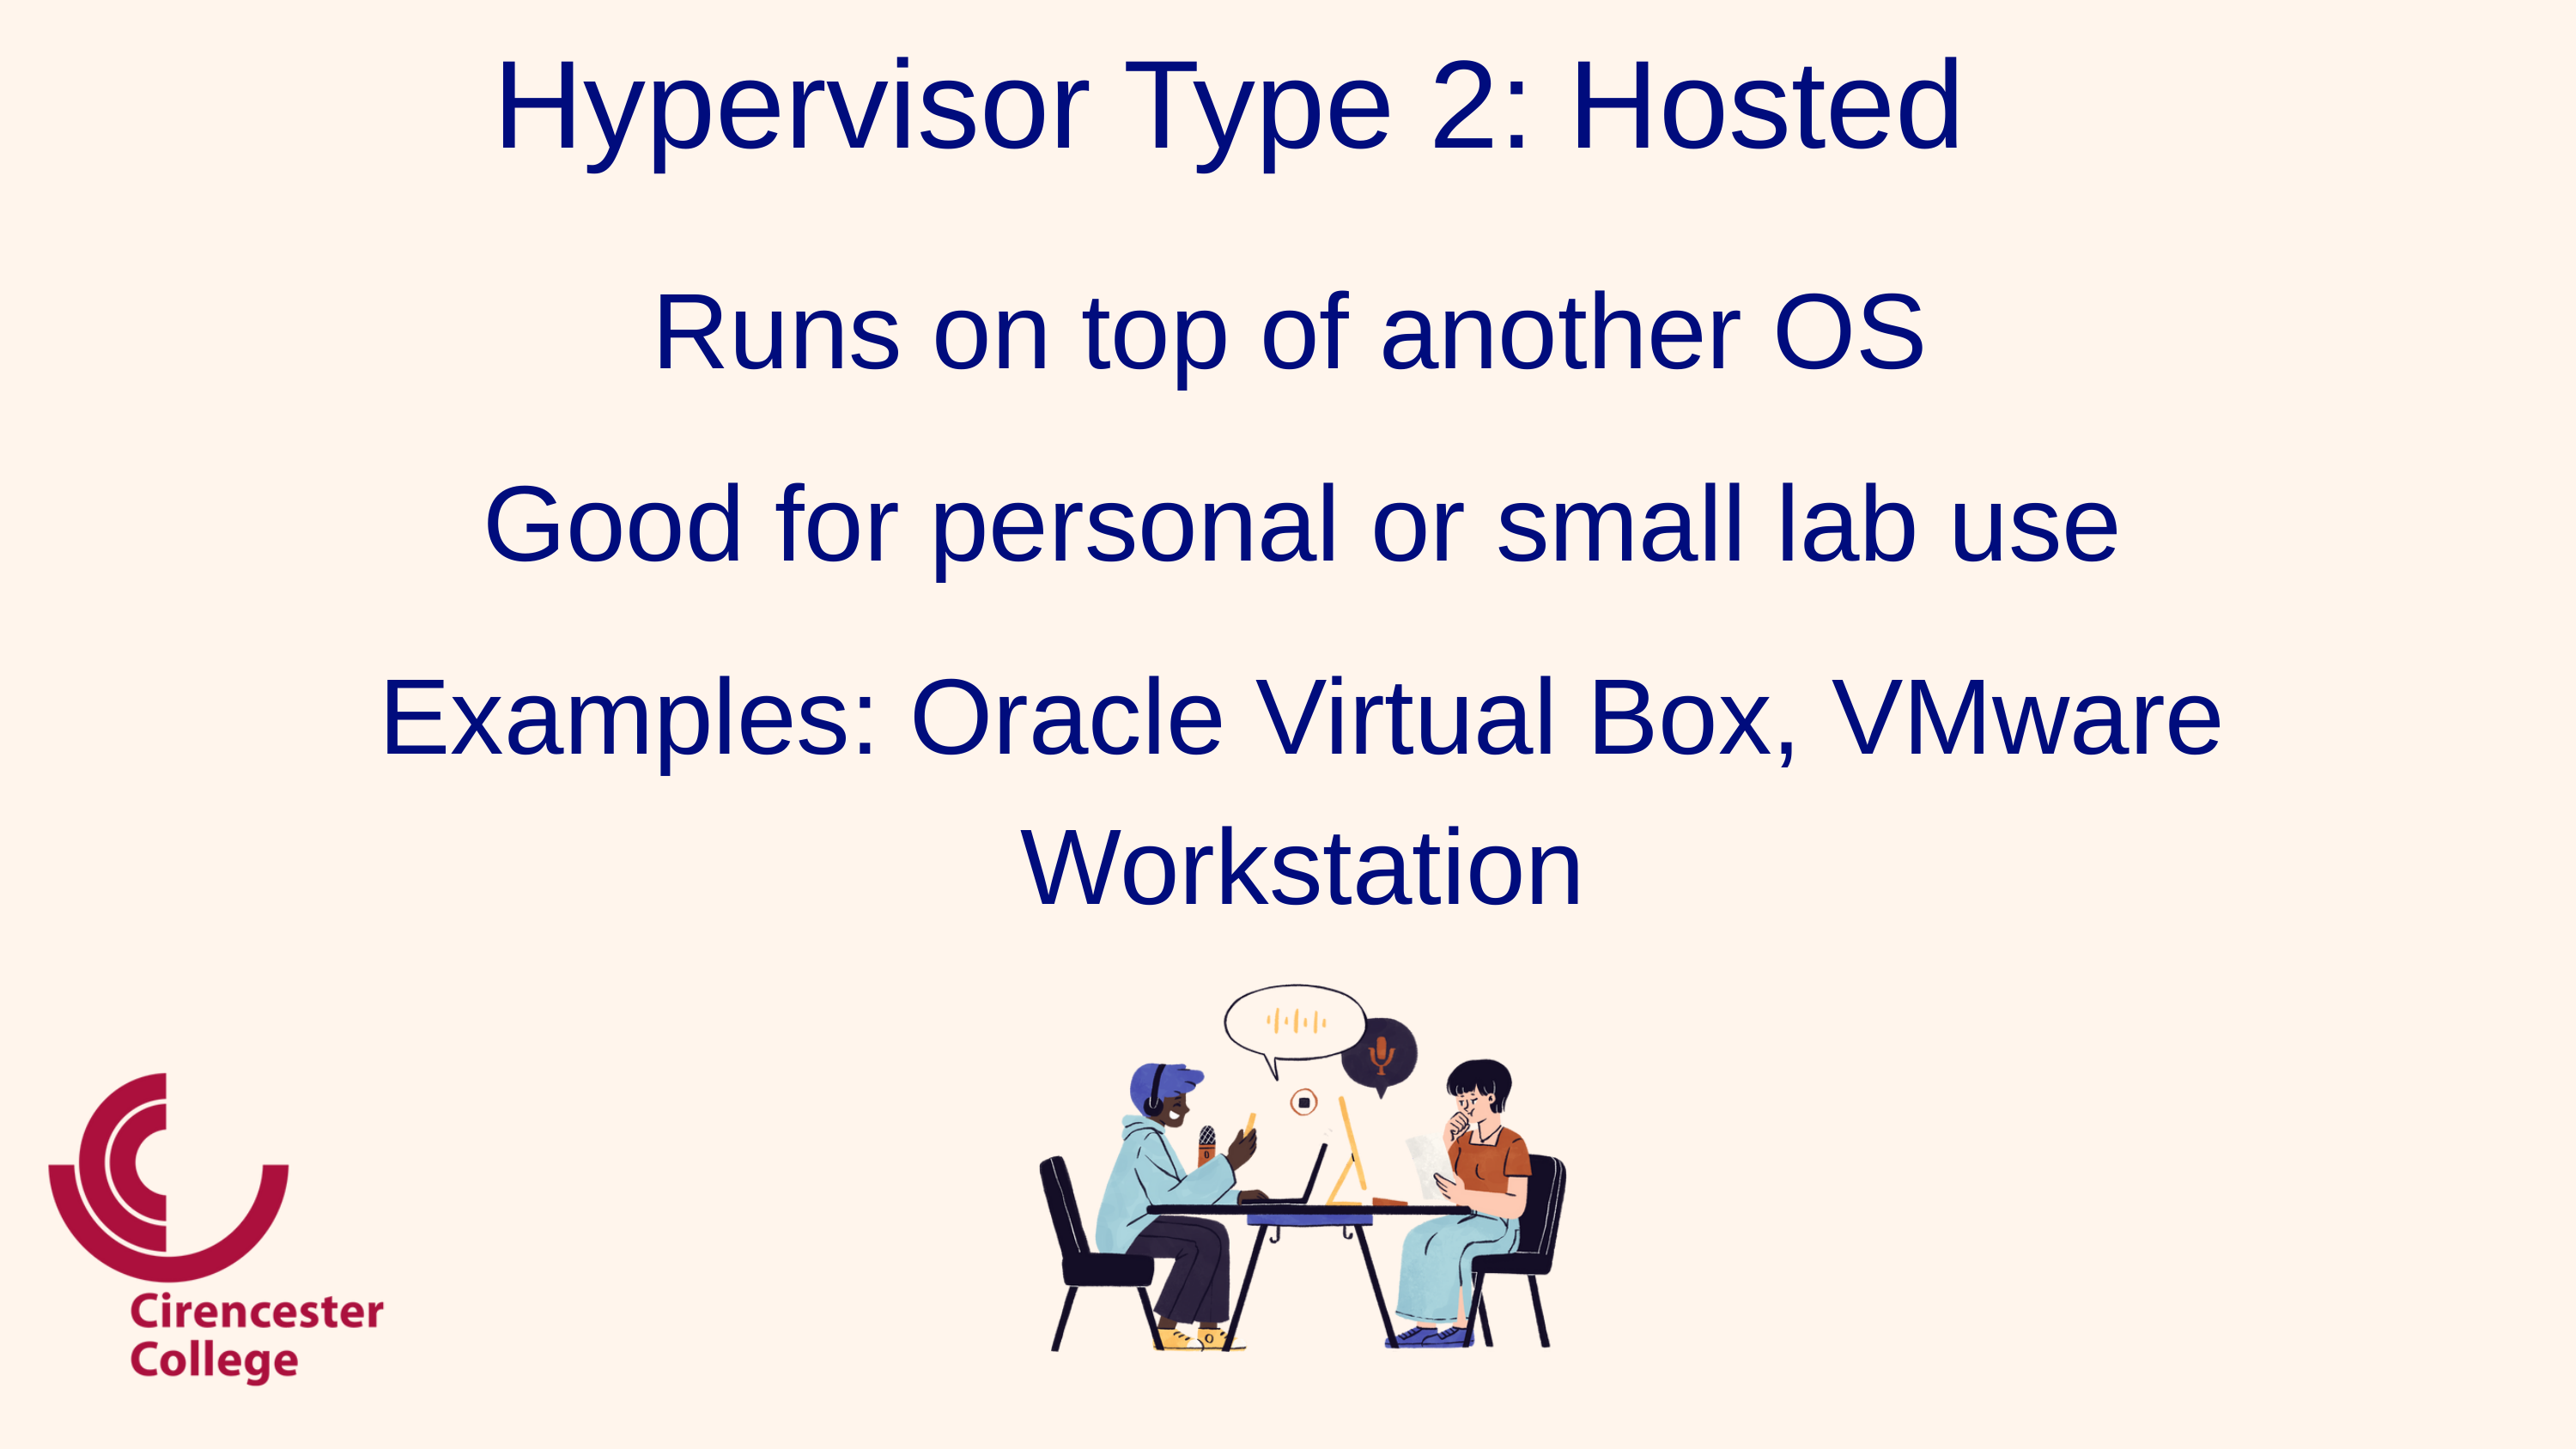

Hypervisor Type 2: Hosted
Runs on top of another OS
Good for personal or small lab use
Examples: Oracle Virtual Box, VMware Workstation